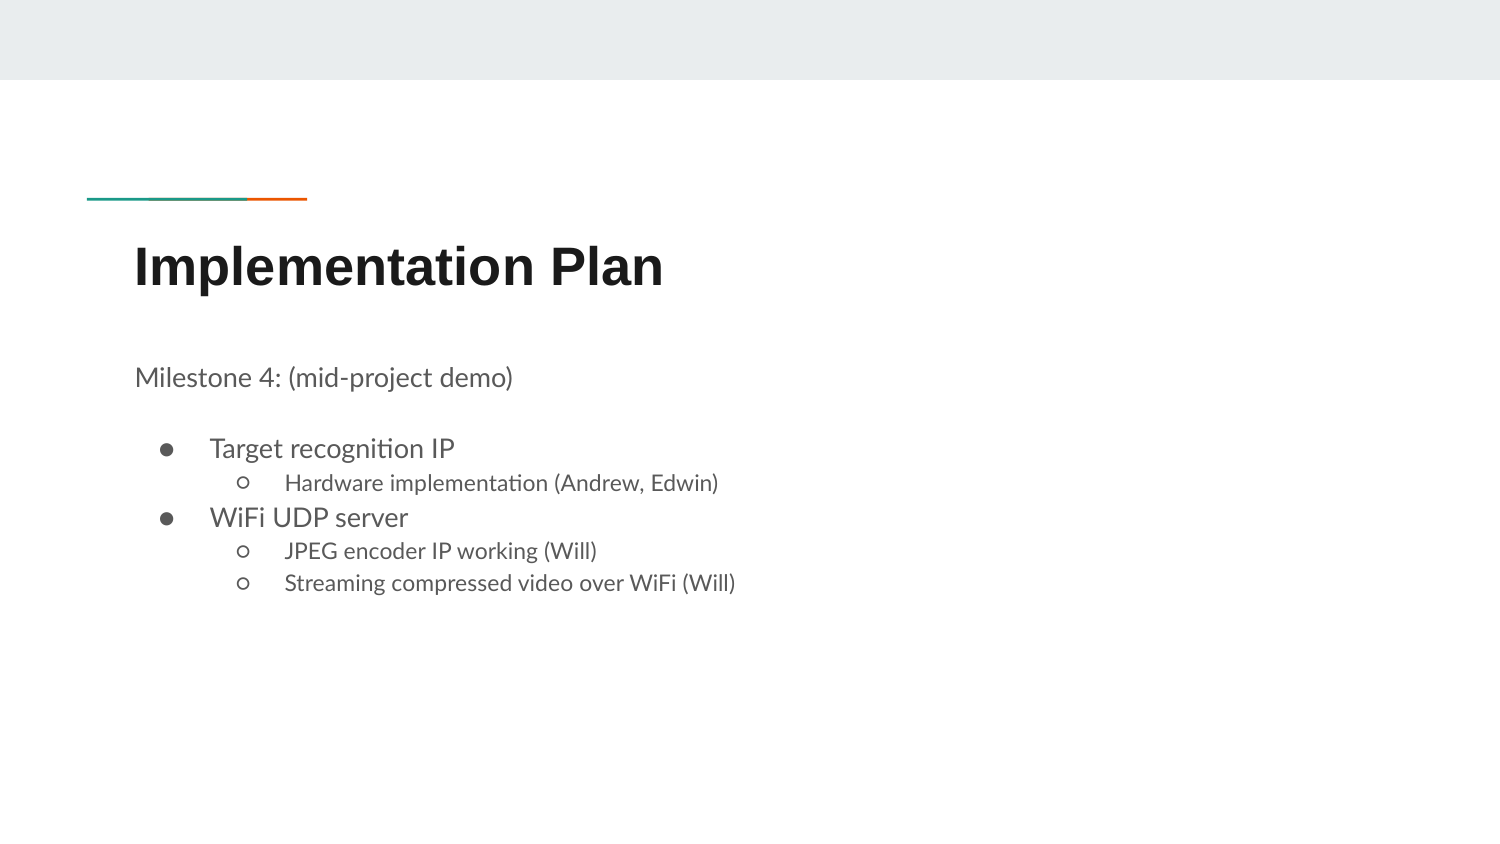

# Implementation Plan
Milestone 4: (mid-project demo)
Target recognition IP
Hardware implementation (Andrew, Edwin)
WiFi UDP server
JPEG encoder IP working (Will)
Streaming compressed video over WiFi (Will)